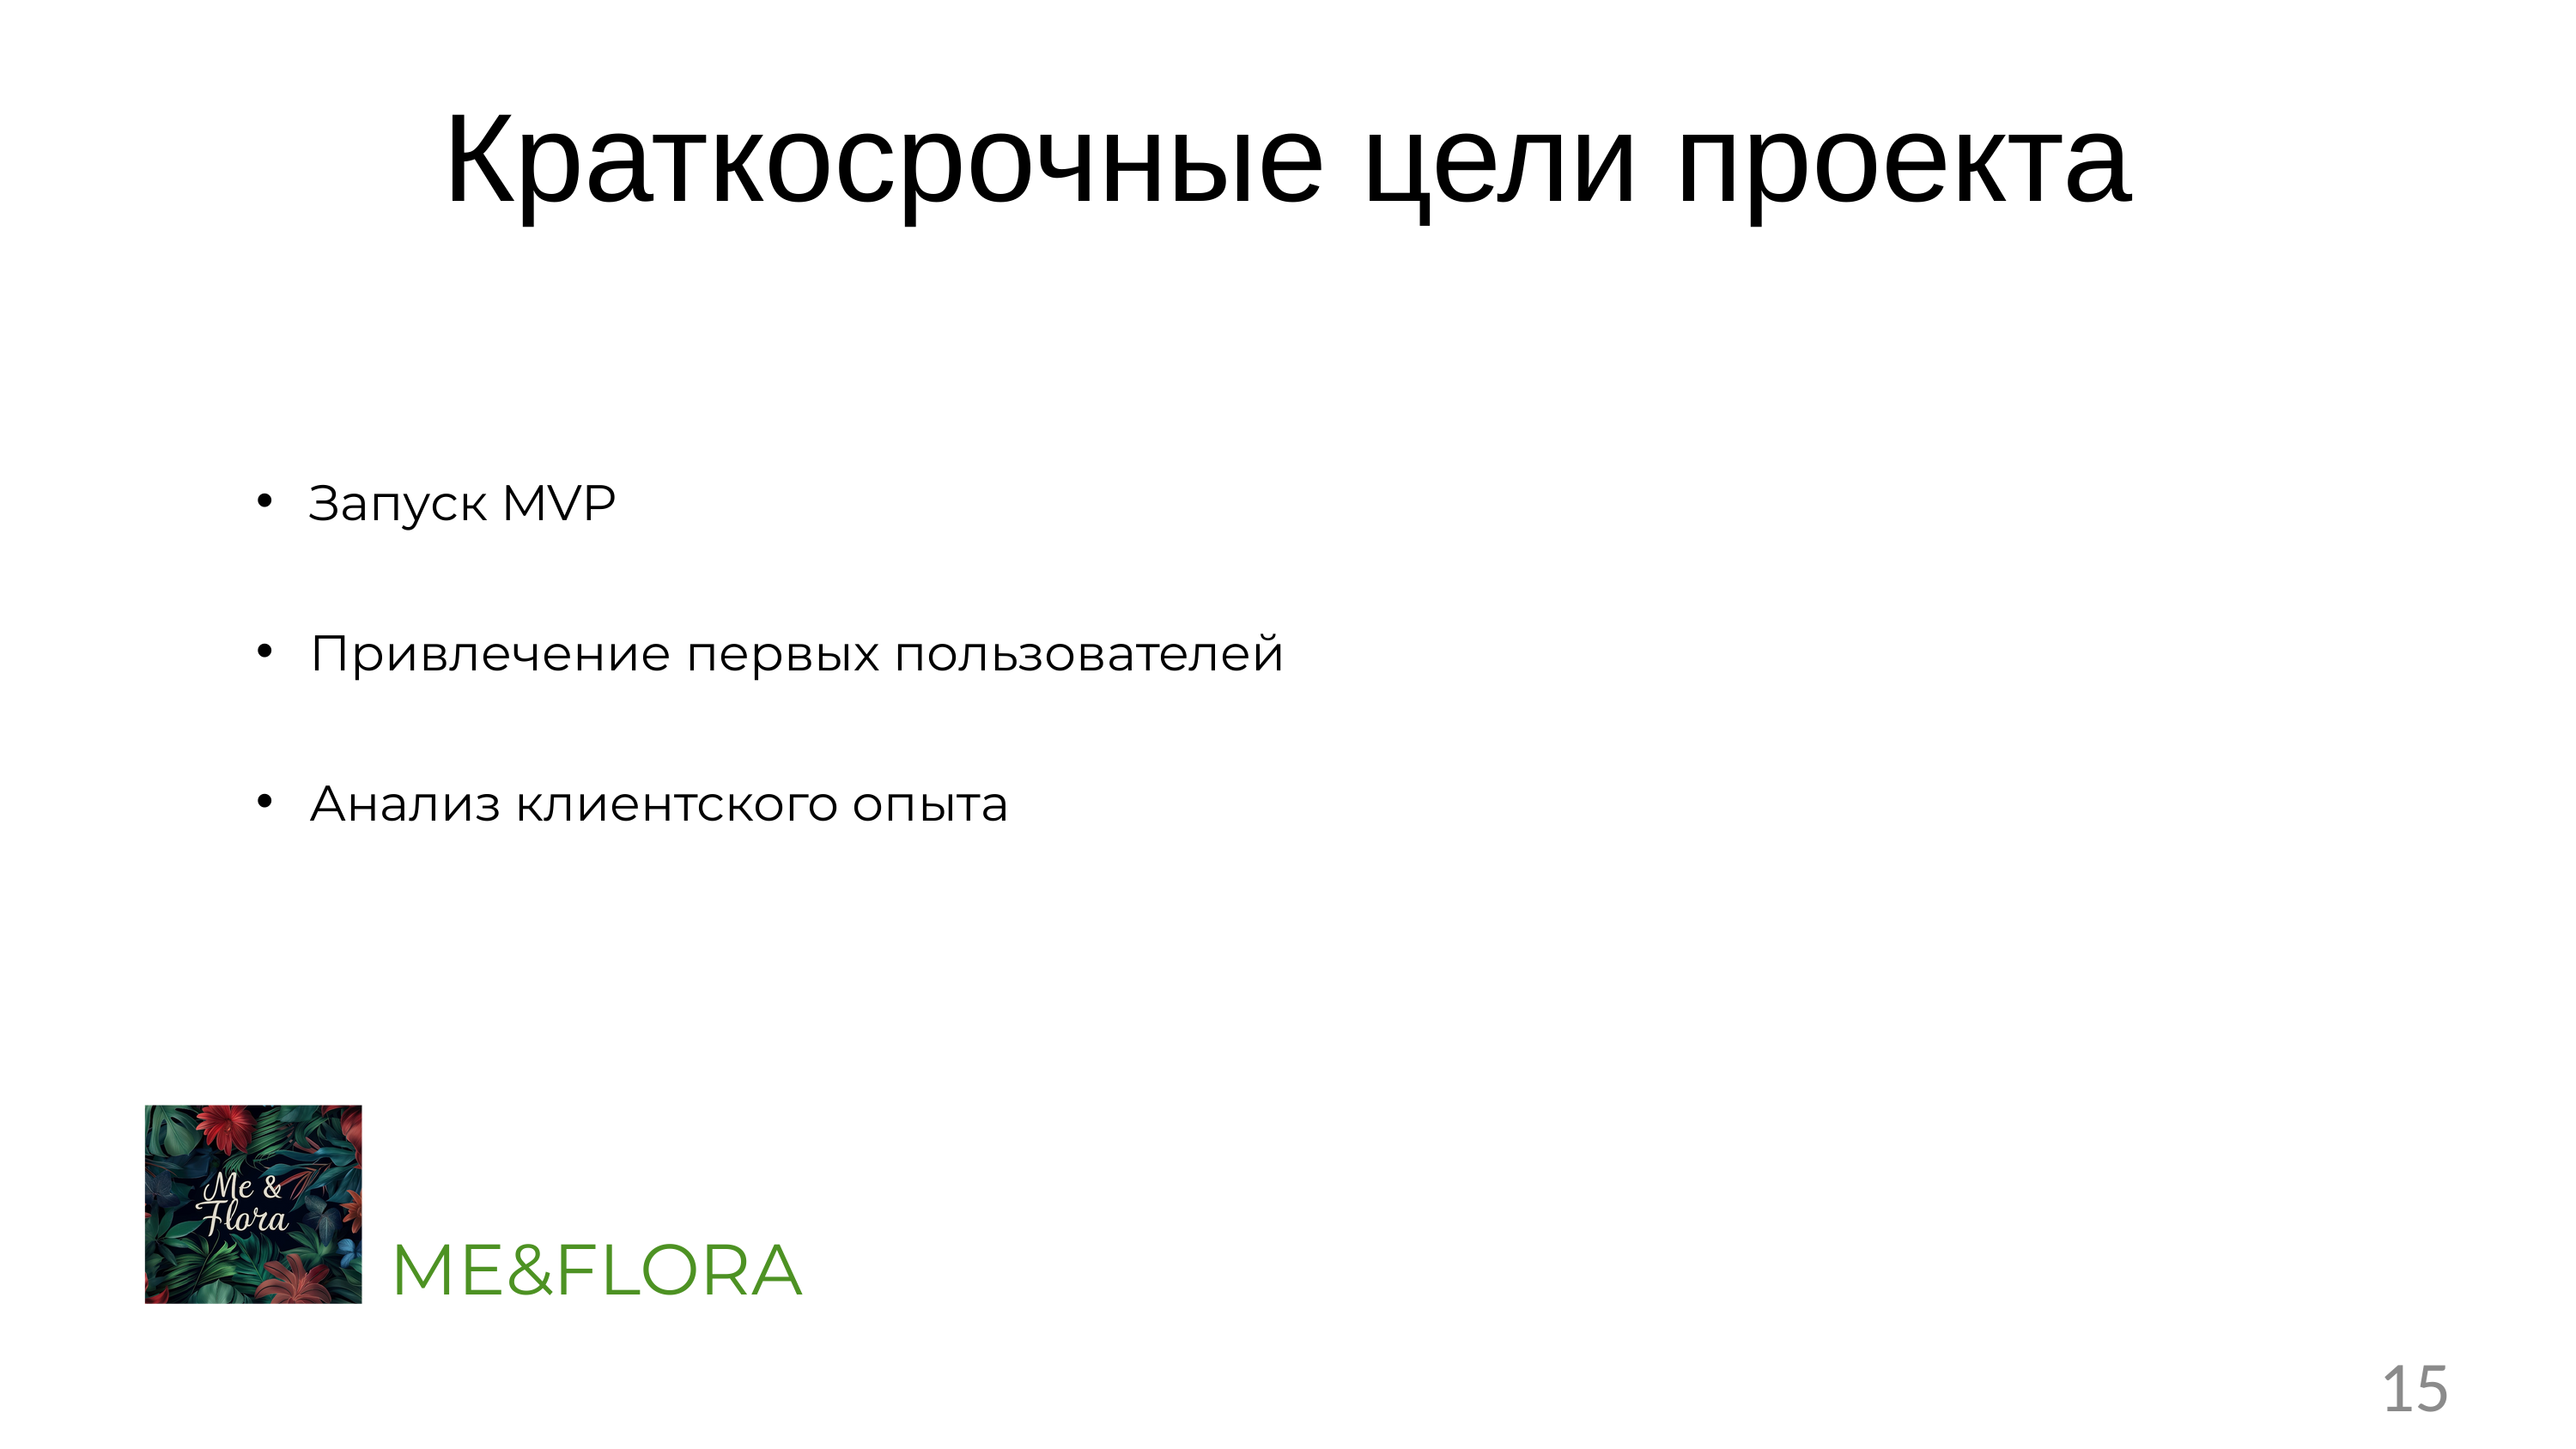

Краткосрочные цели проекта
Запуск MVP
Привлечение первых пользователей
Анализ клиентского опыта

ME&FLORA
15